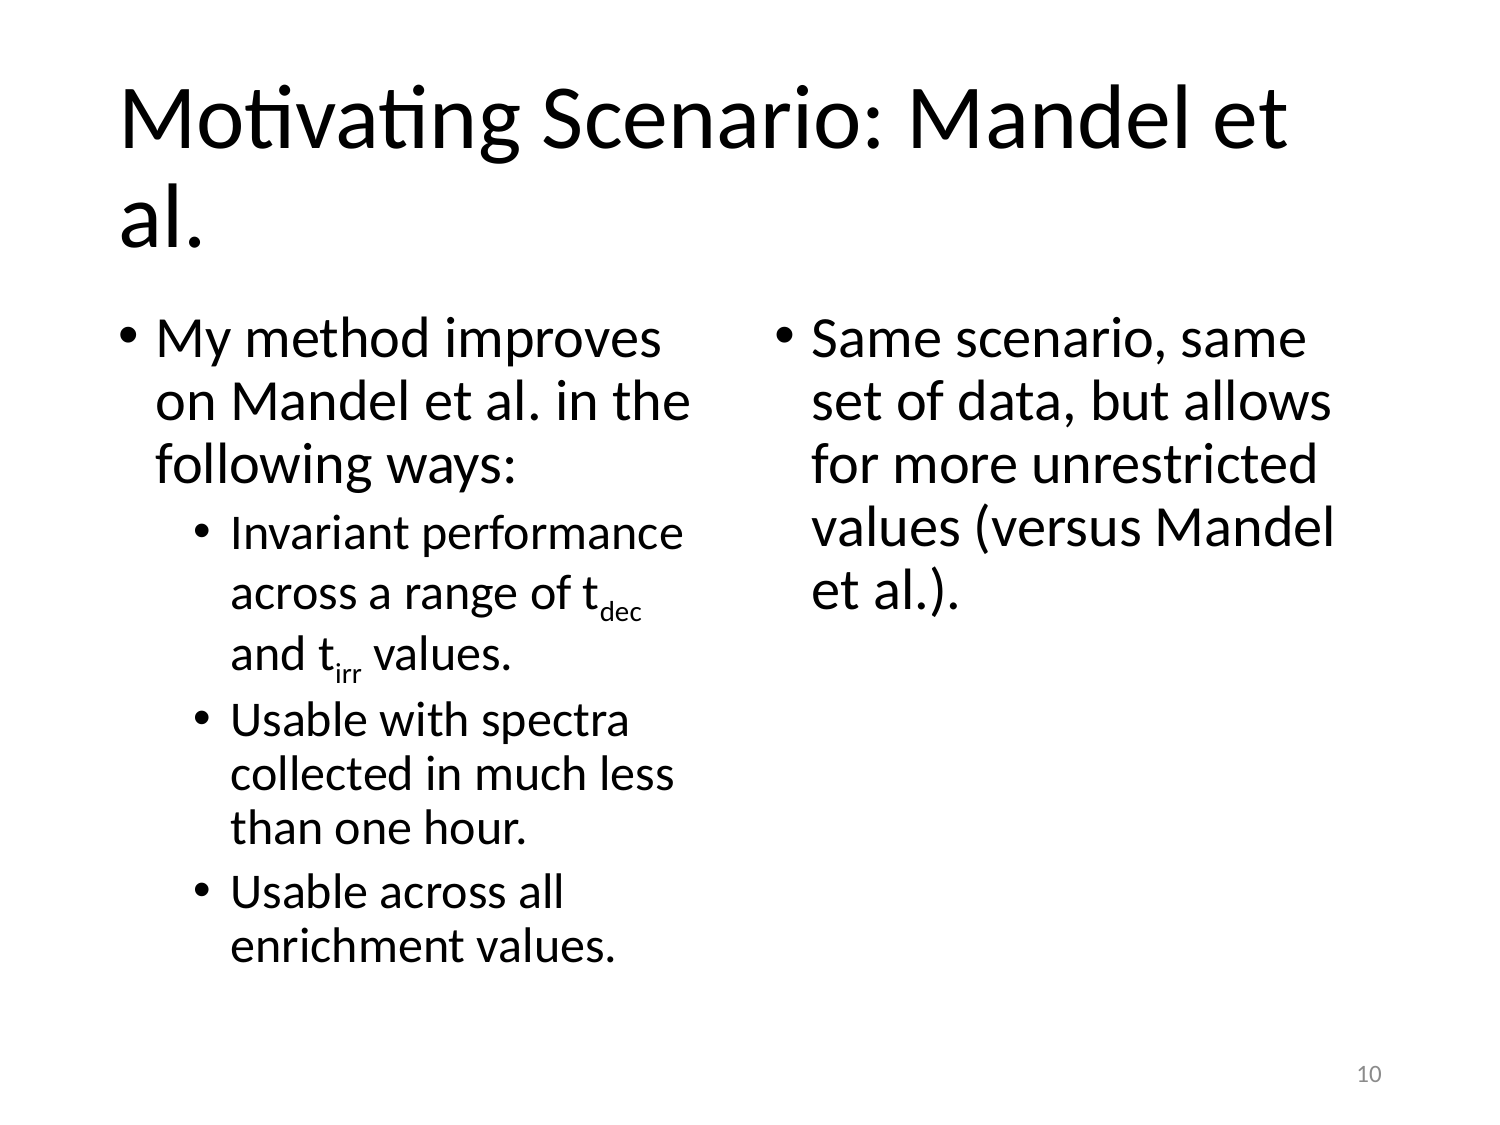

# Motivating Scenario: Mandel et al.
My method improves on Mandel et al. in the following ways:
Invariant performance across a range of tdec and tirr values.
Usable with spectra collected in much less than one hour.
Usable across all enrichment values.

Same scenario, same set of data, but allows for more unrestricted values (versus Mandel et al.).
10